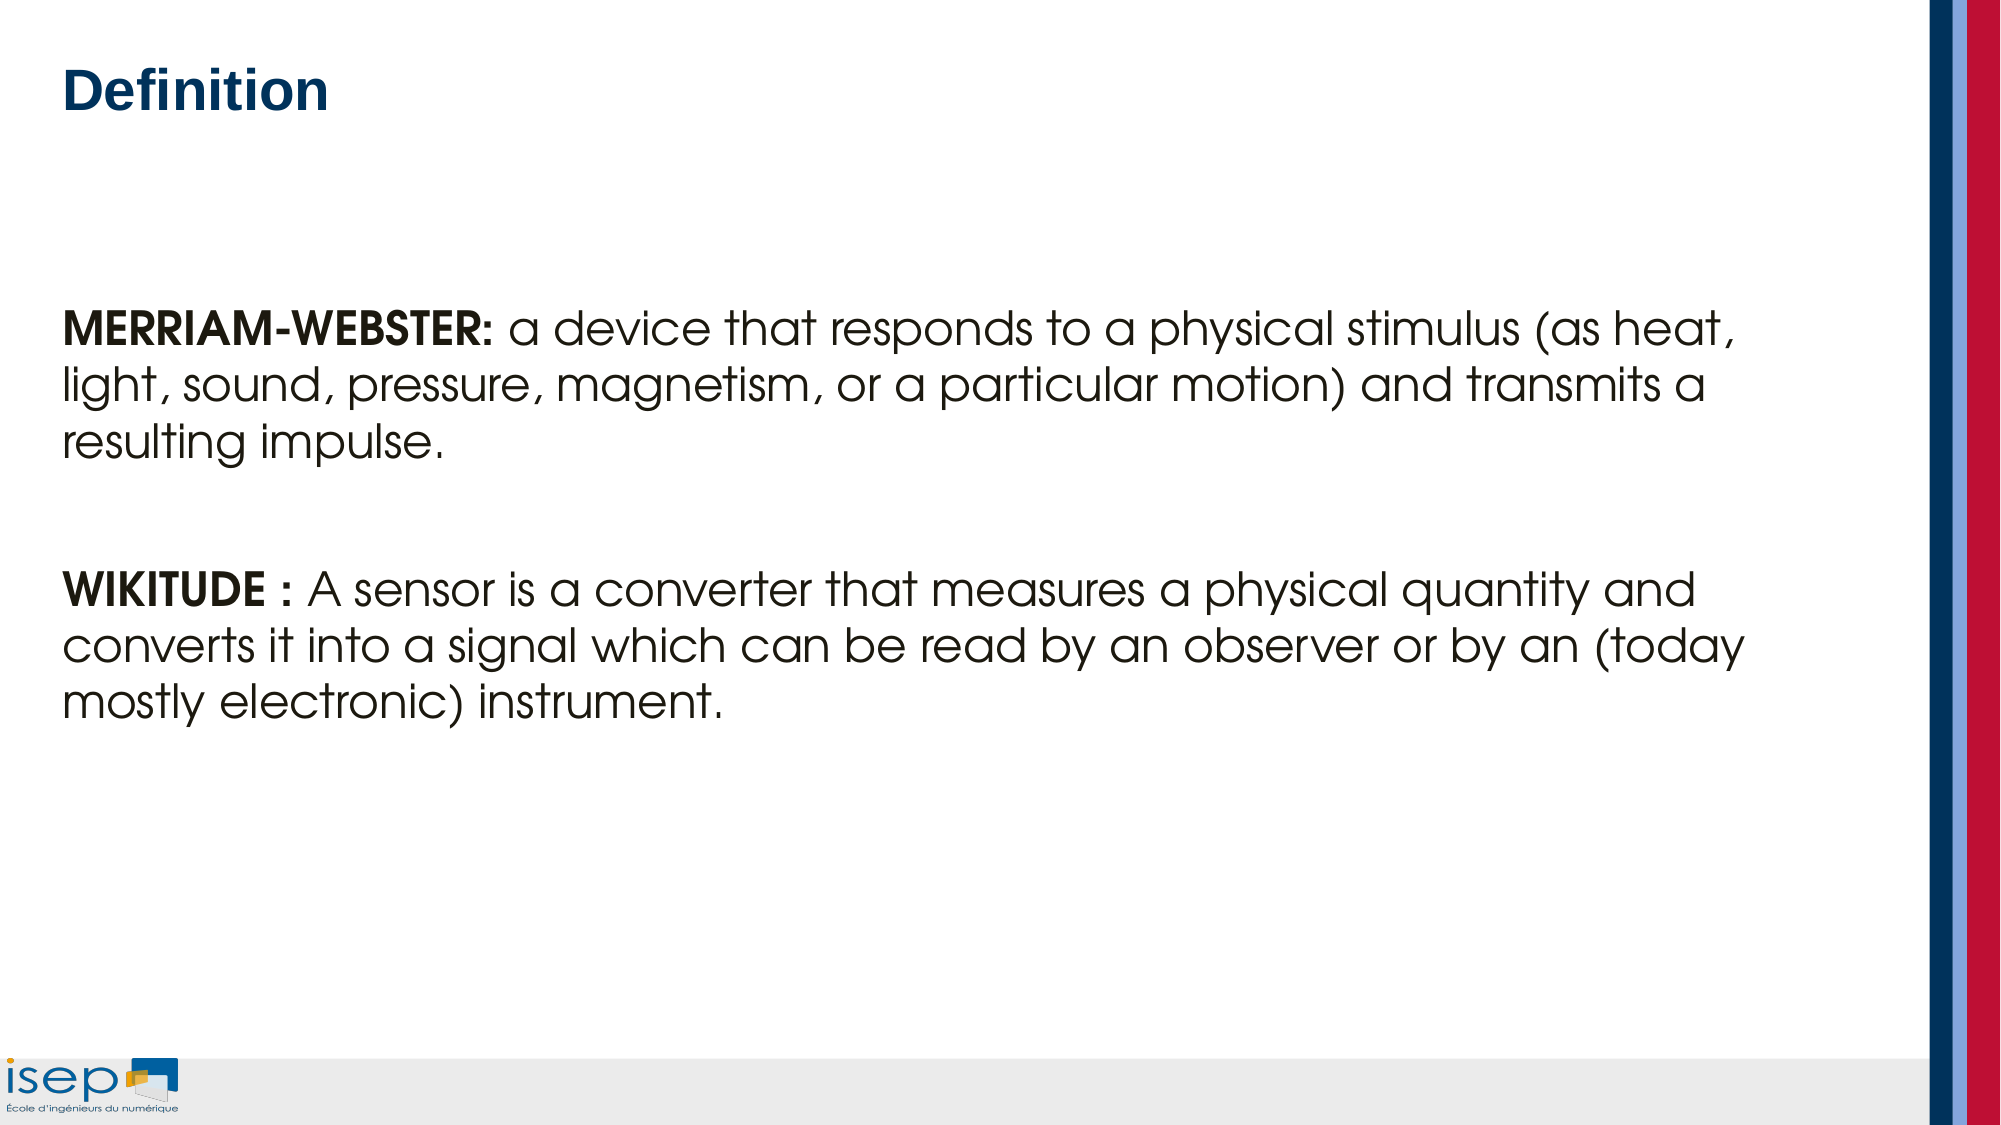

# Definition
MERRIAM-WEBSTER: a device that responds to a physical stimulus (as heat, light, sound, pressure, magnetism, or a particular motion) and transmits a resulting impulse.

WIKITUDE : A sensor is a converter that measures a physical quantity and converts it into a signal which can be read by an observer or by an (today mostly electronic) instrument.